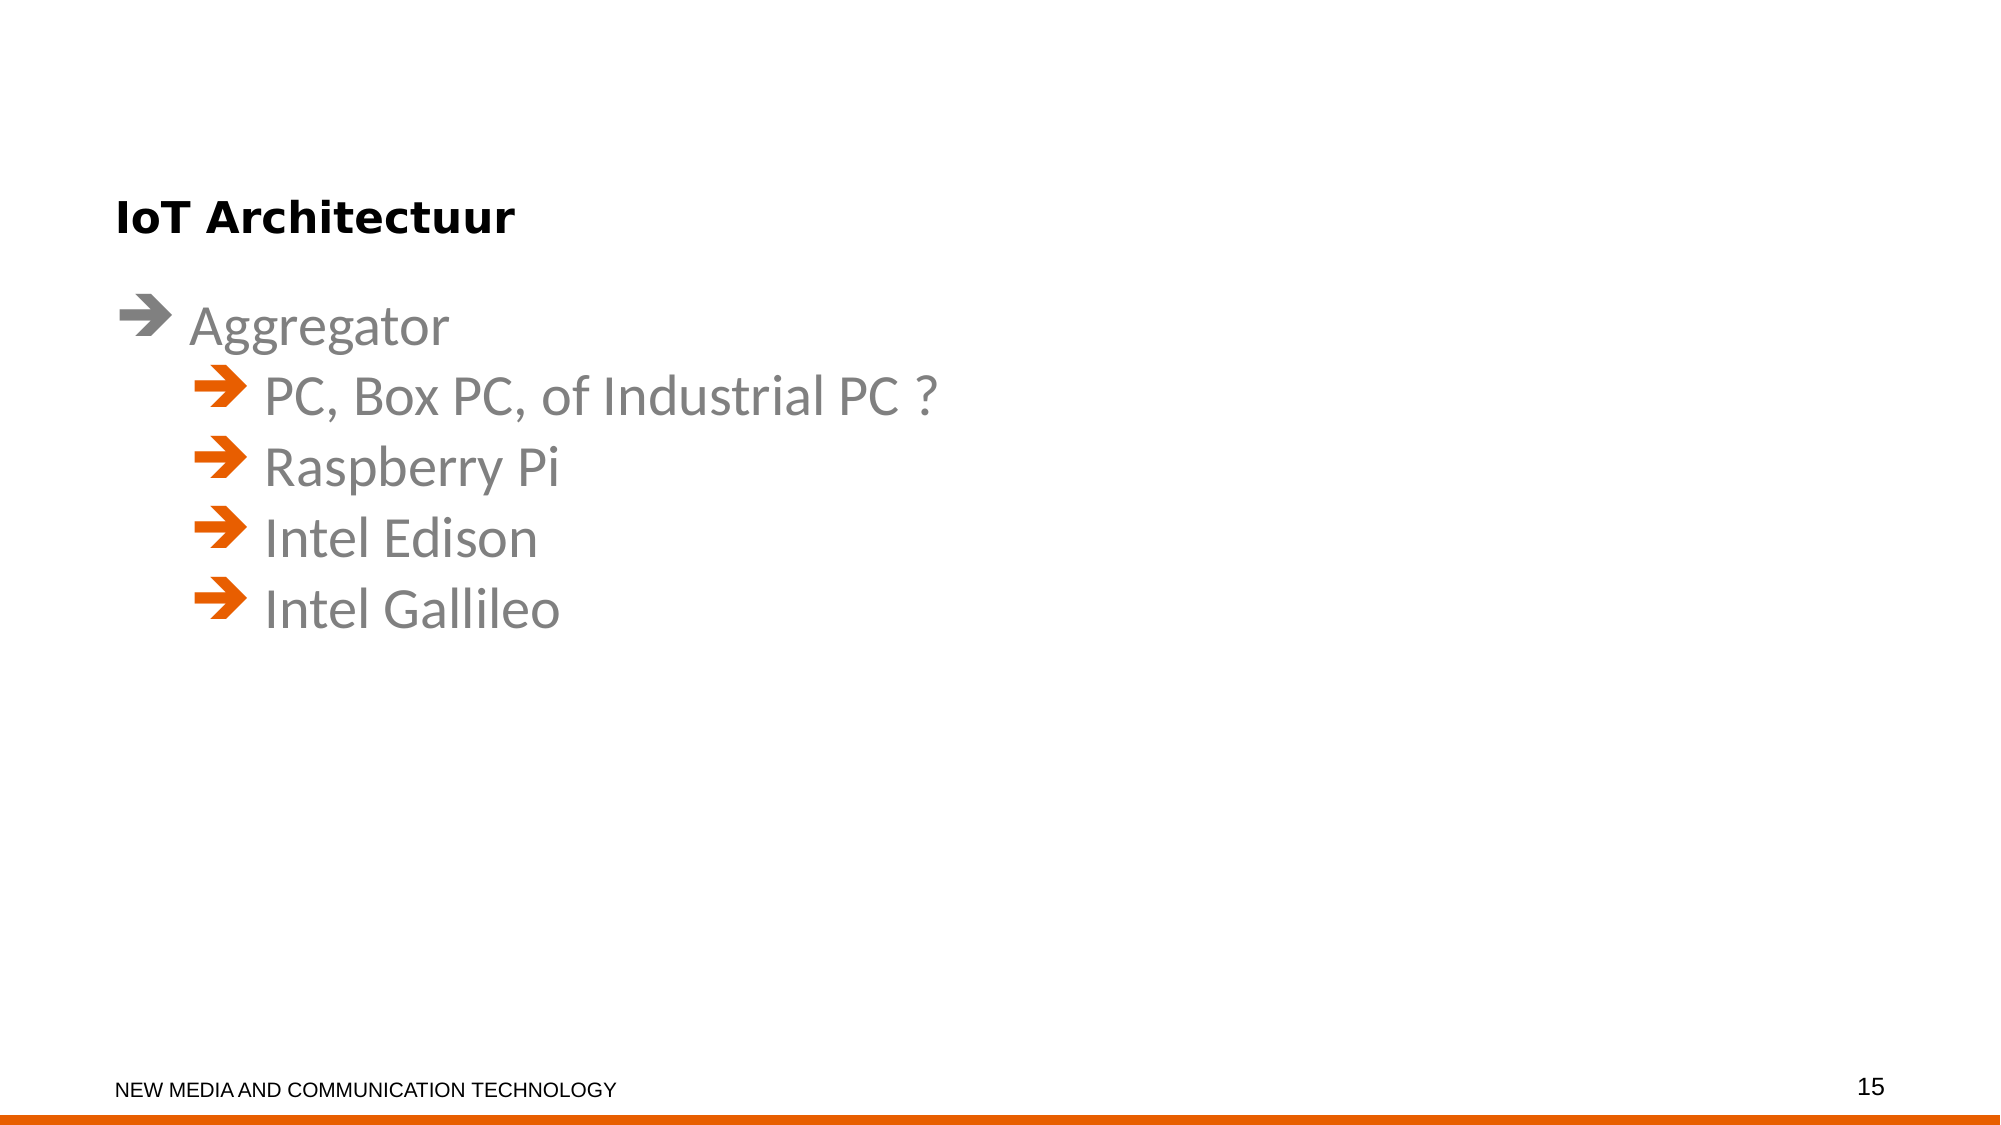

# IoT Architectuur
Aggregator
PC, Box PC, of Industrial PC ?
Raspberry Pi
Intel Edison
Intel Gallileo

15